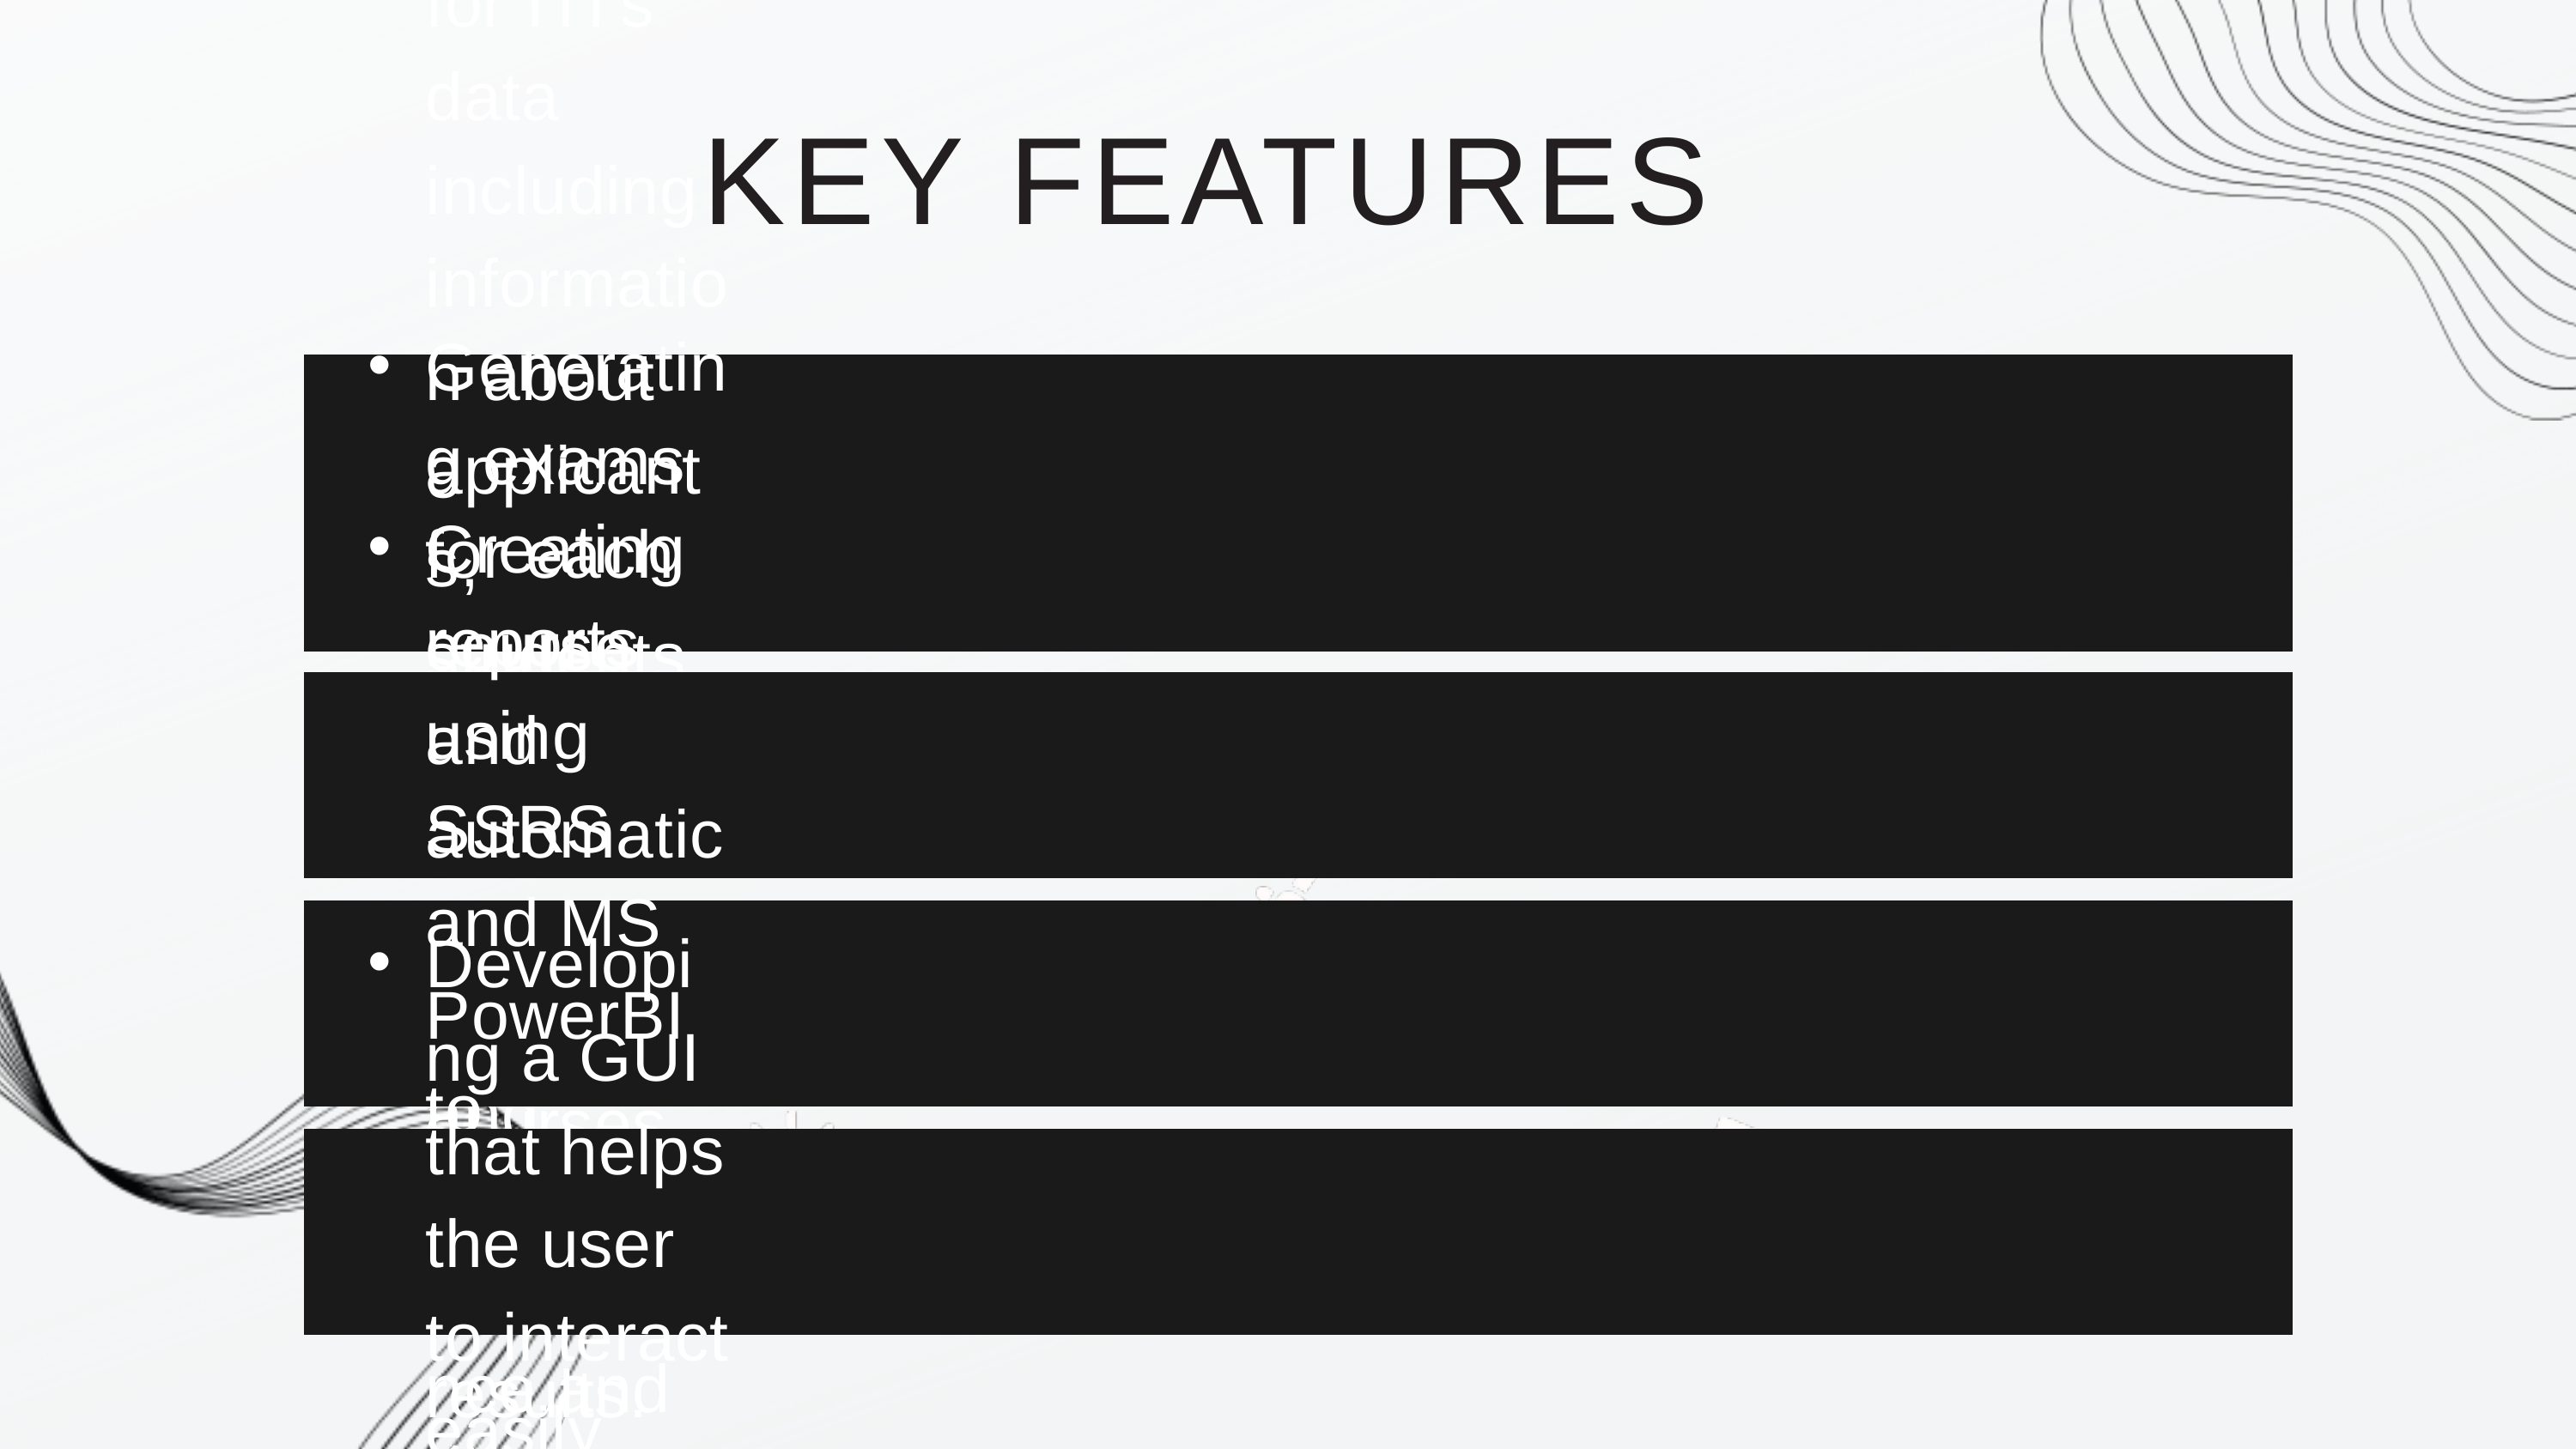

KEY FEATURES

A repository for ITI's data including information about applicants, students, graduates, employees, tracks, courses and branches.

Generating exams for each course and automatically storing and correcting the results.

Creating reports using SSRS and MS PowerBI to indicate performance and forecast incoming changes.

Developing a GUI that helps the user to interact easily with the system features.